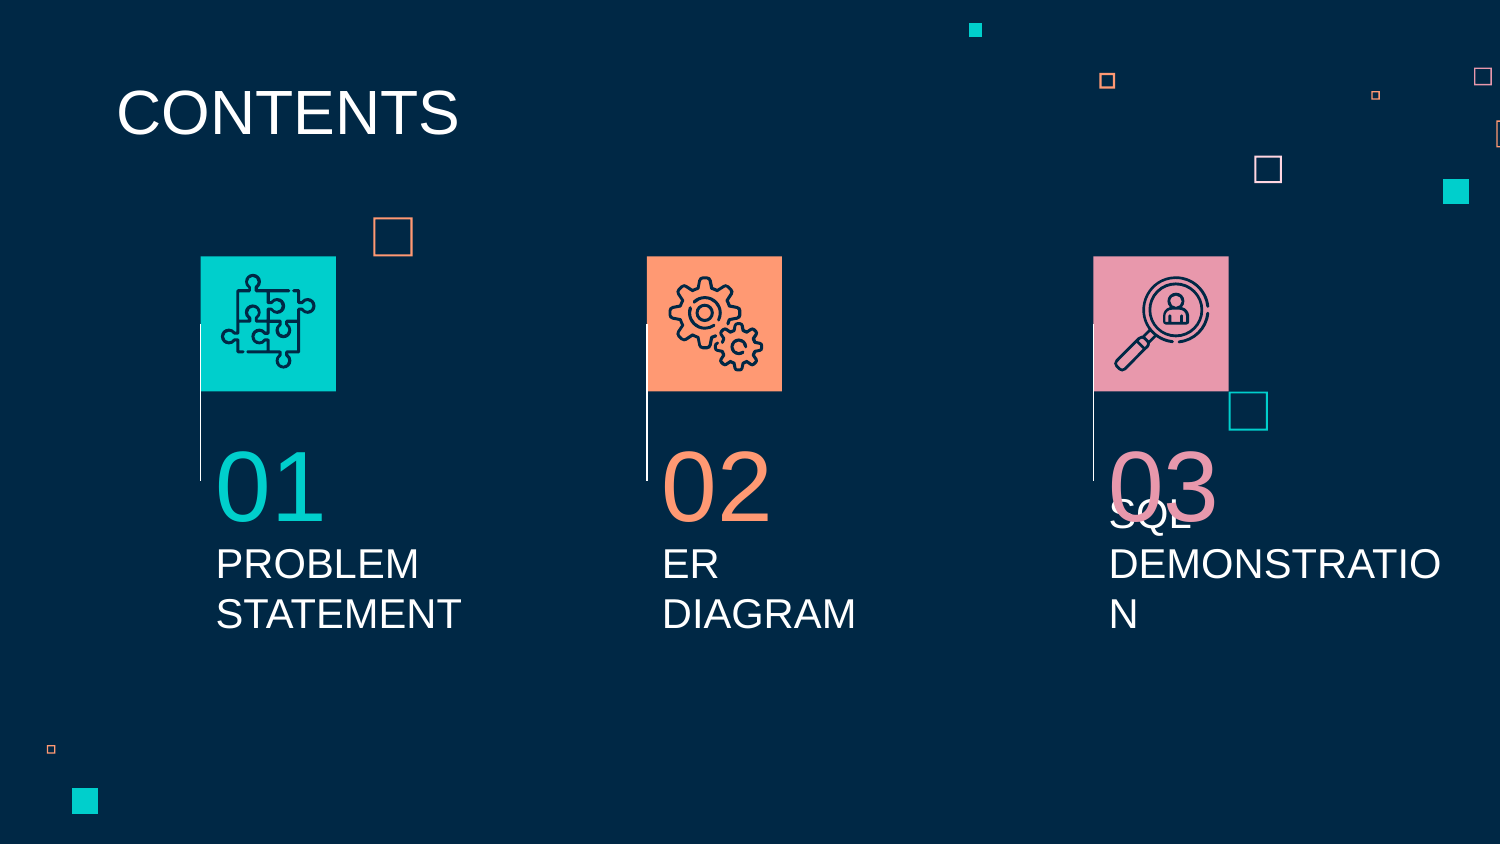

CONTENTS

01
02
03
# PROBLEM STATEMENT
ER DIAGRAM
SQL DEMONSTRATION